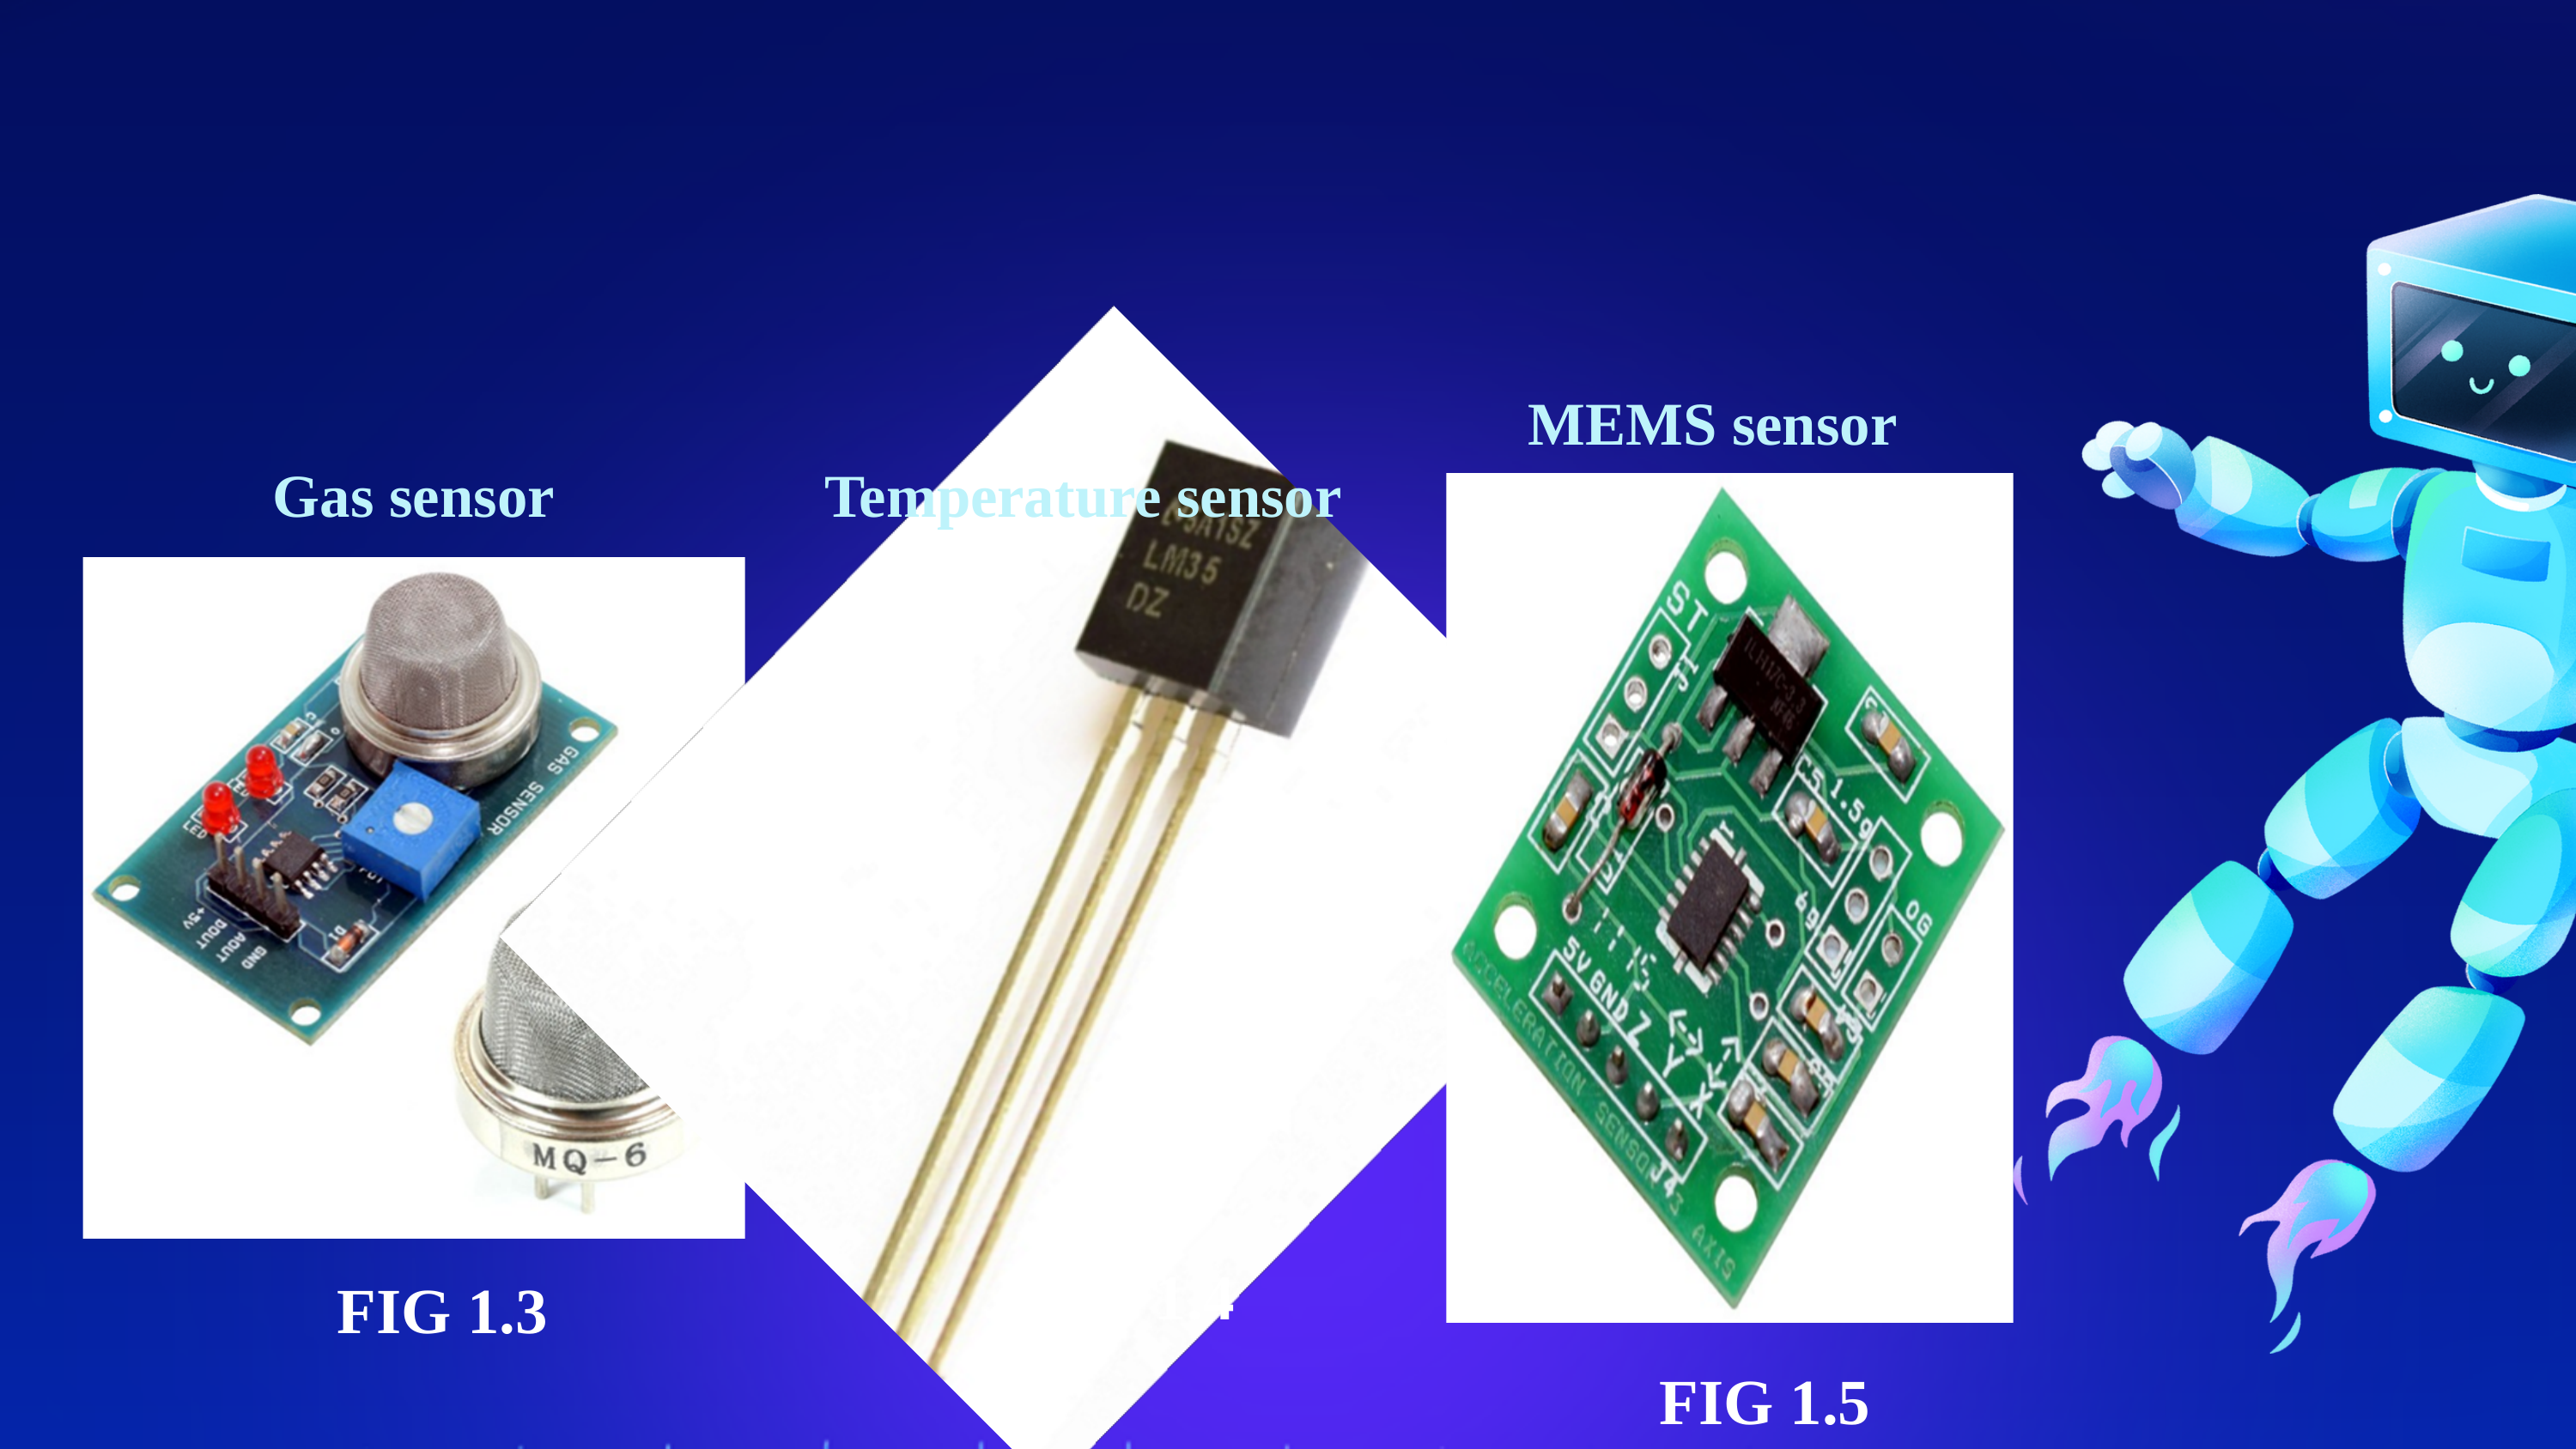

MEMS sensor
Gas sensor
Temperature sensor

FIG 1.4
FIG 1.3
FIG 1.5